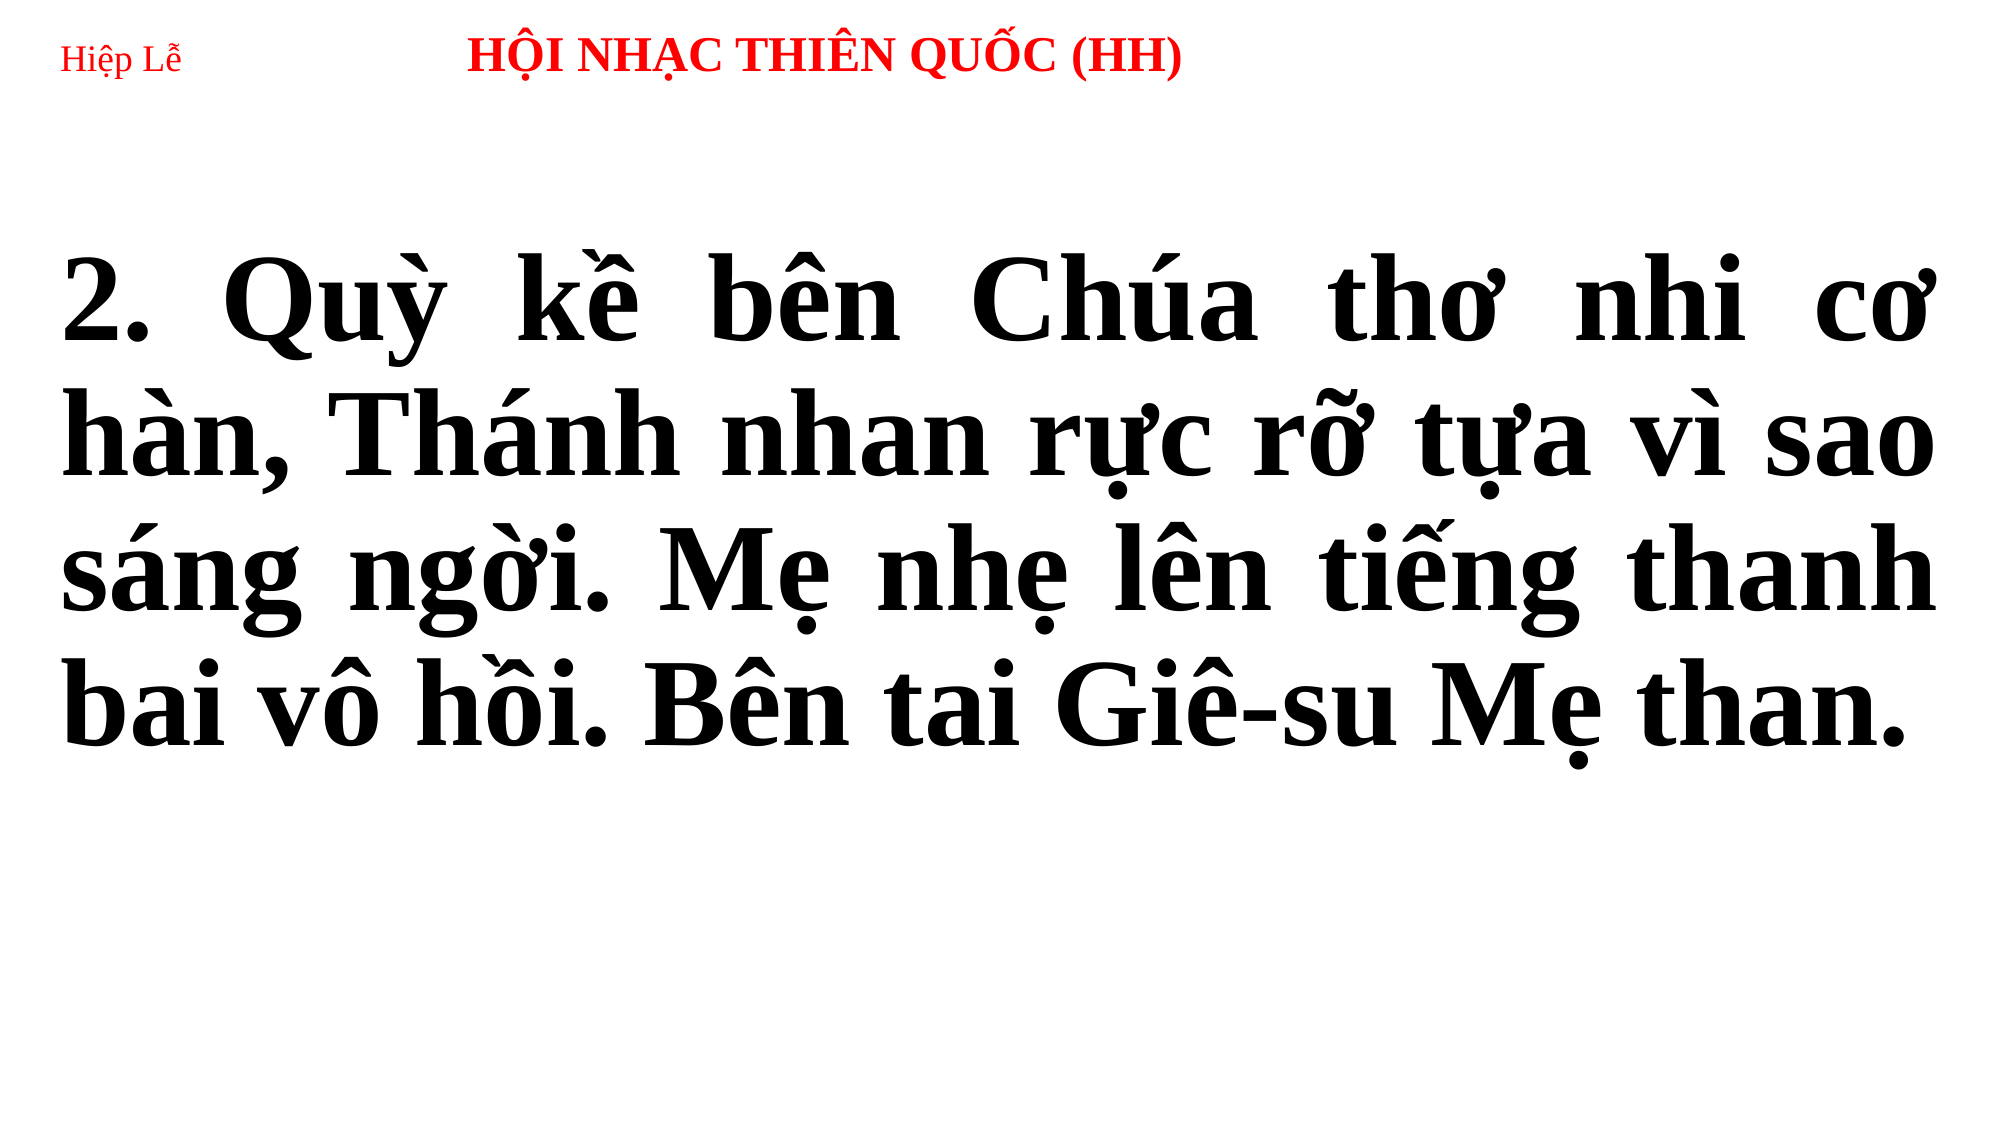

# Hiệp Lễ                              HỘI NHẠC THIÊN QUỐC (HH)
2. Quỳ kề bên Chúa thơ nhi cơ hàn, Thánh nhan rực rỡ tựa vì sao sáng ngời. Mẹ nhẹ lên tiếng thanh bai vô hồi. Bên tai Giê-su Mẹ than.